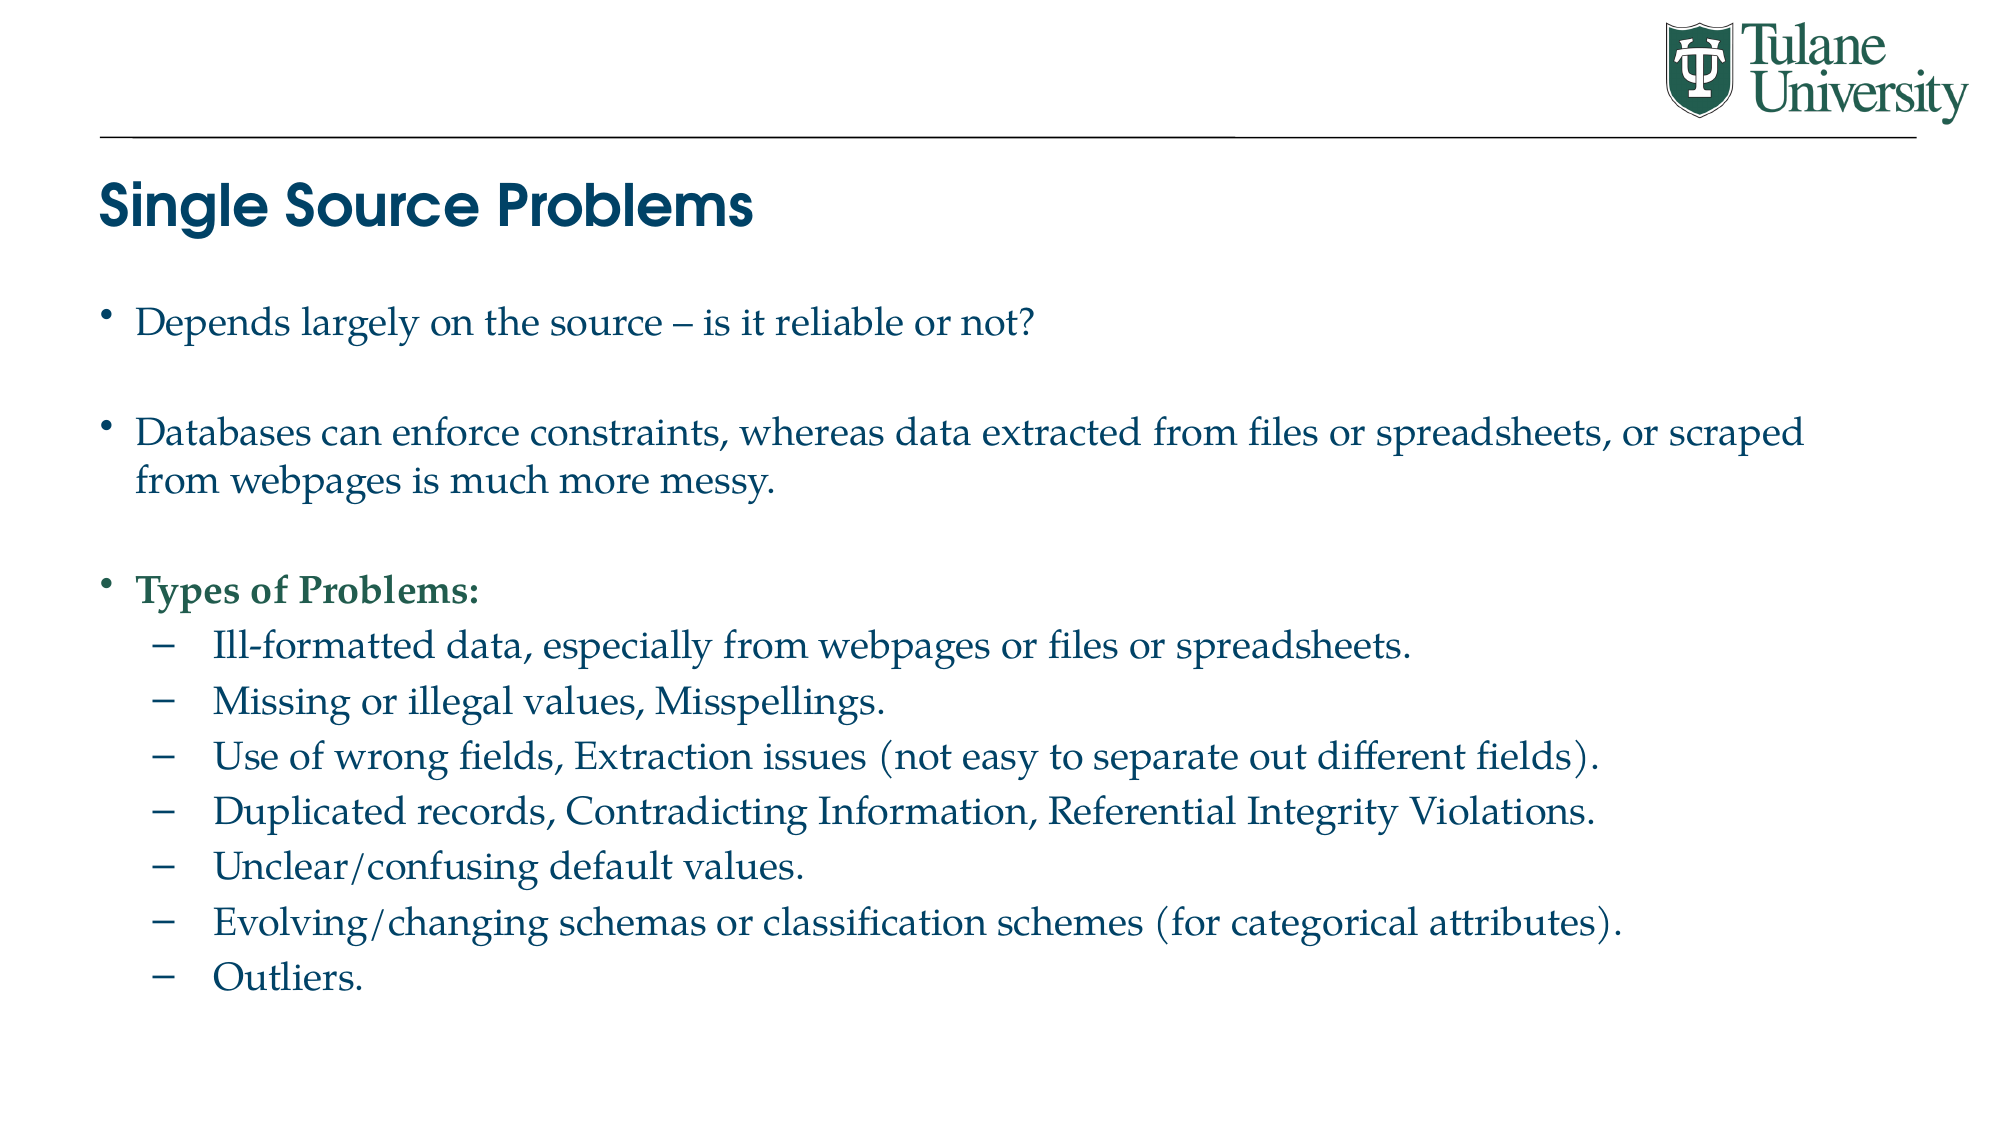

# Single Source Problems
Depends largely on the source – is it reliable or not?

Databases can enforce constraints, whereas data extracted from files or spreadsheets, or scraped from webpages is much more messy.

Types of Problems:
Ill-formatted data, especially from webpages or files or spreadsheets.
Missing or illegal values, Misspellings.
Use of wrong fields, Extraction issues (not easy to separate out different fields).
Duplicated records, Contradicting Information, Referential Integrity Violations.
Unclear/confusing default values.
Evolving/changing schemas or classification schemes (for categorical attributes).
Outliers.